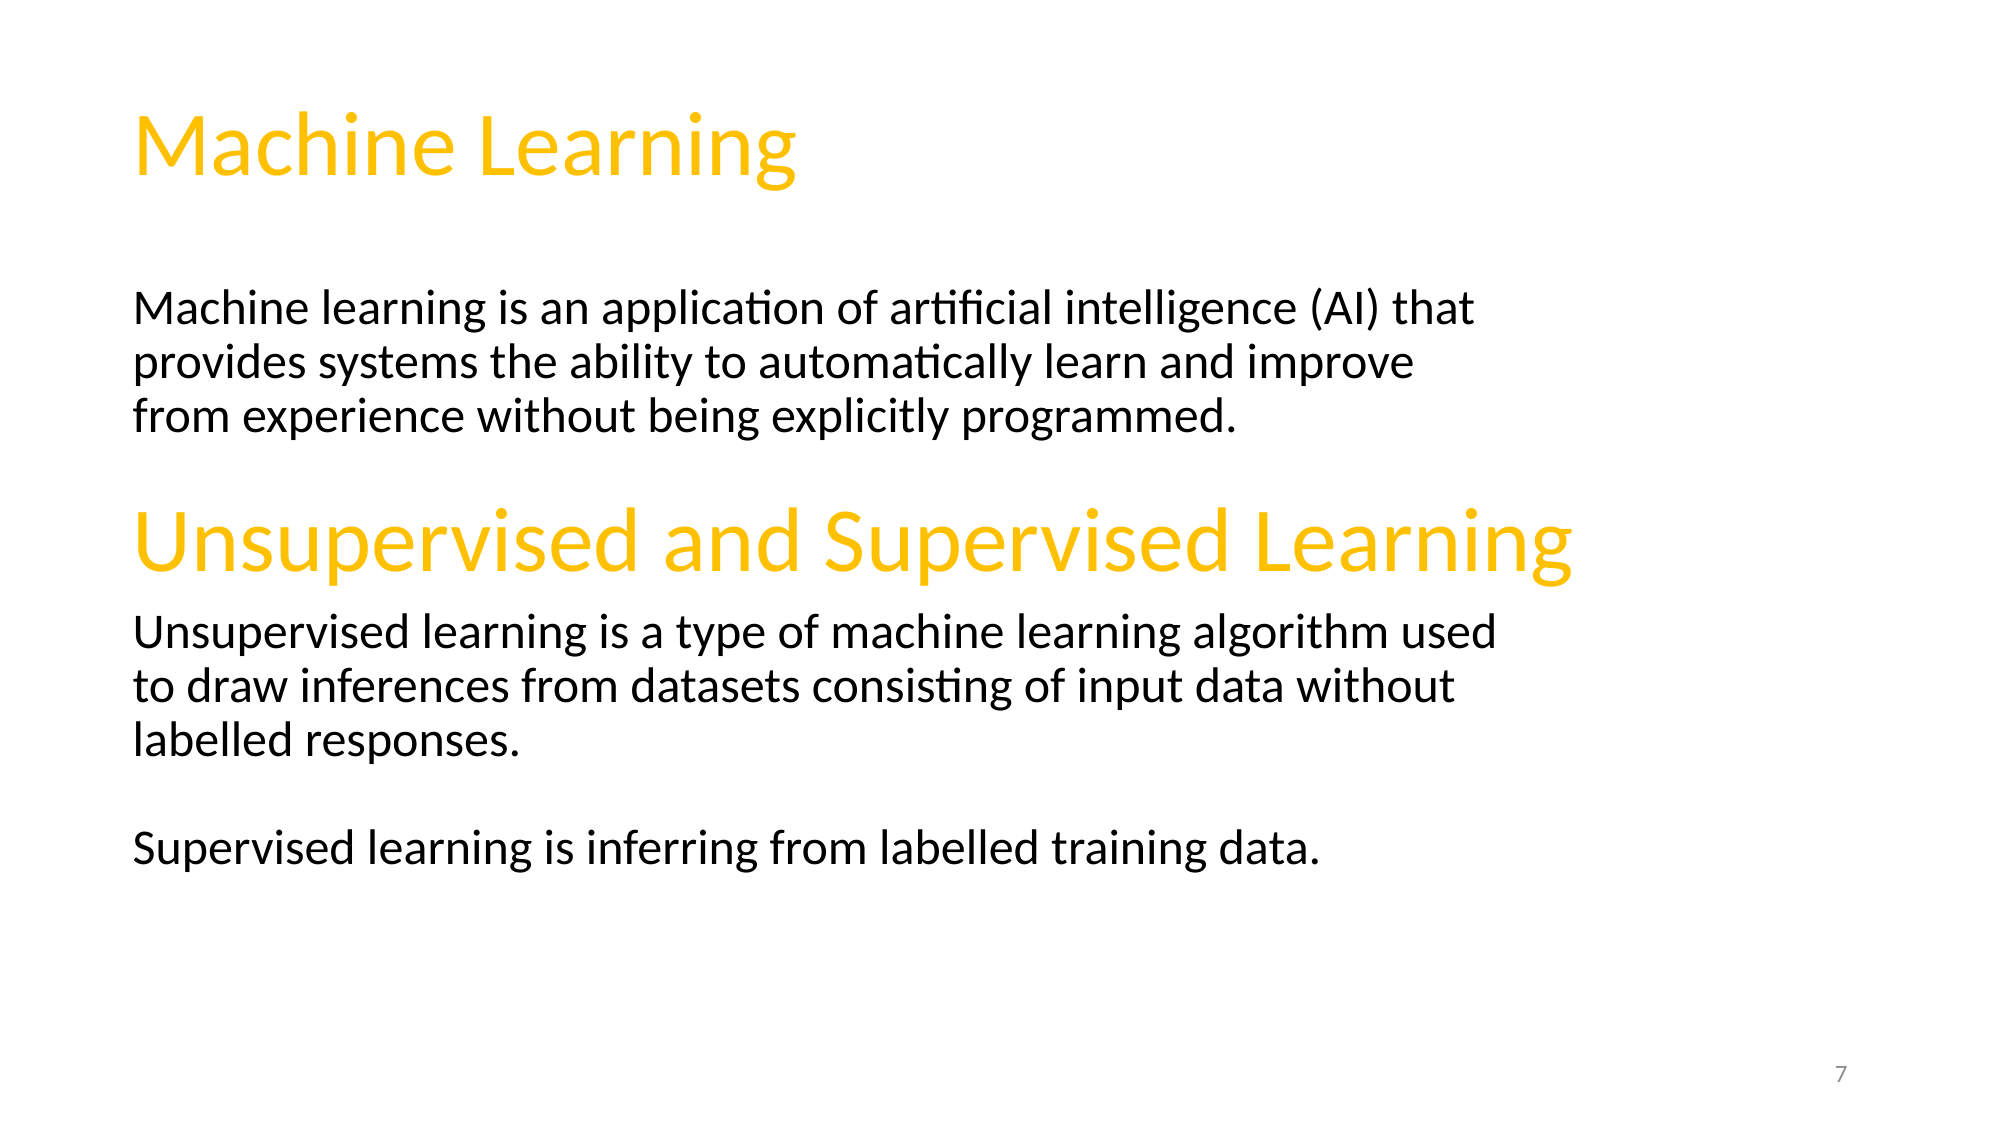

# Machine Learning
Machine learning is an application of artificial intelligence (AI) that provides systems the ability to automatically learn and improve from experience without being explicitly programmed.

Unsupervised learning is a type of machine learning algorithm used to draw inferences from datasets consisting of input data without labelled responses.

Supervised learning is inferring from labelled training data.

Unsupervised and Supervised Learning
7